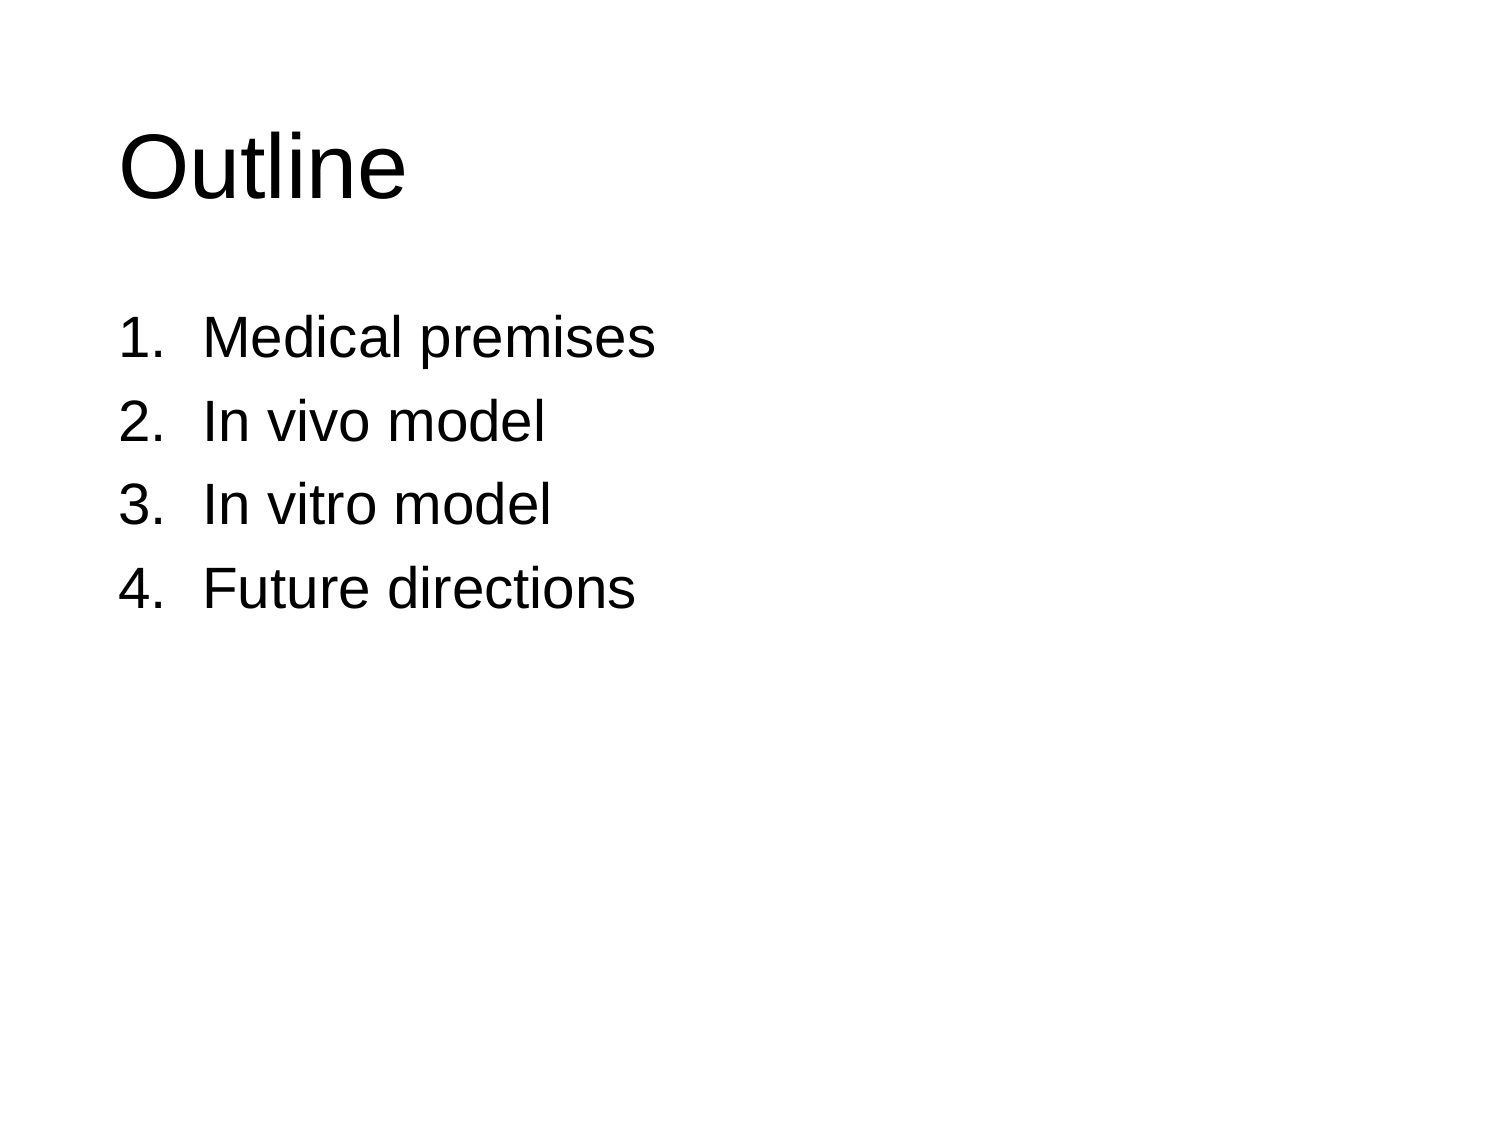

# Outline
Medical premises
In vivo model
In vitro model
Future directions